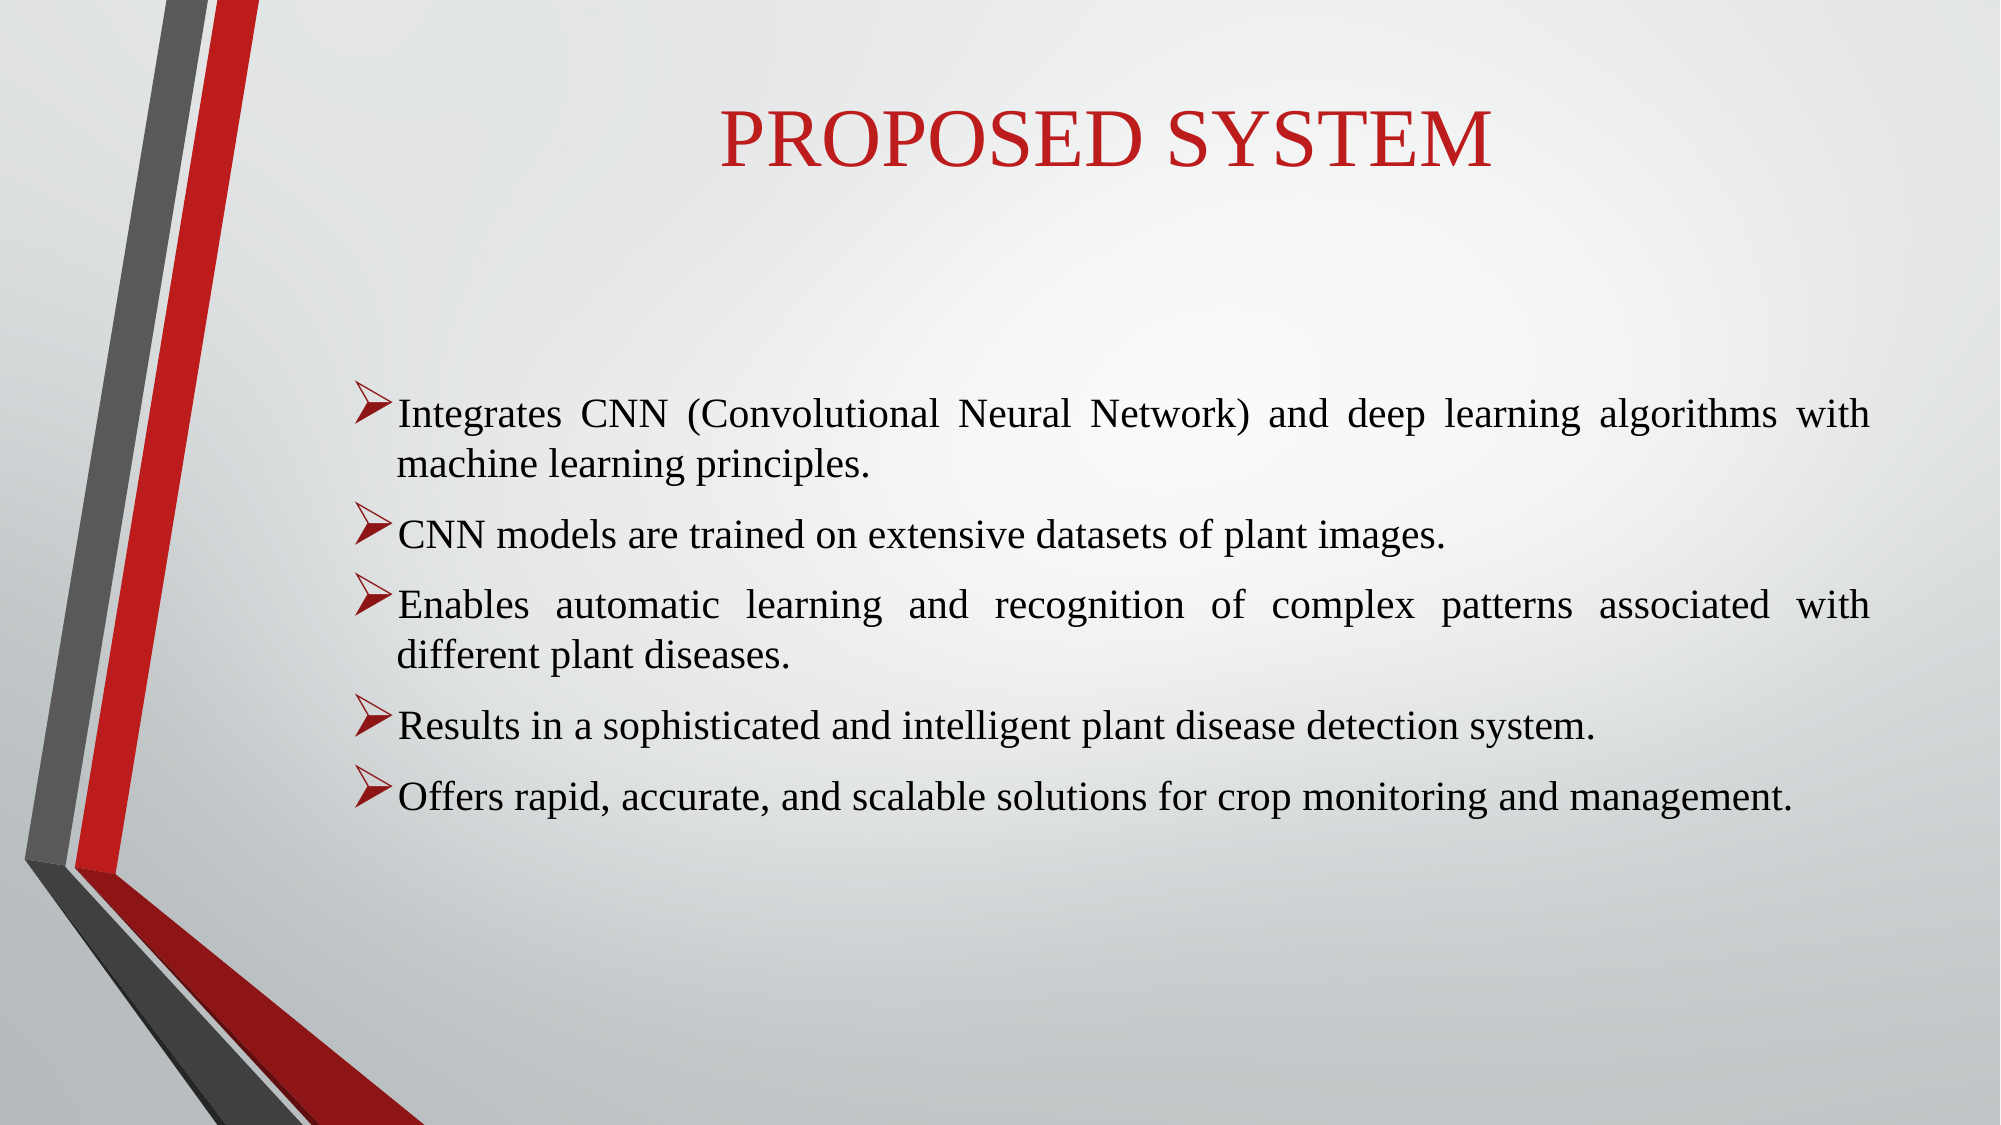

# PROPOSED SYSTEM
Integrates CNN (Convolutional Neural Network) and deep learning algorithms with machine learning principles.
CNN models are trained on extensive datasets of plant images.
Enables automatic learning and recognition of complex patterns associated with different plant diseases.
Results in a sophisticated and intelligent plant disease detection system.
Offers rapid, accurate, and scalable solutions for crop monitoring and management.